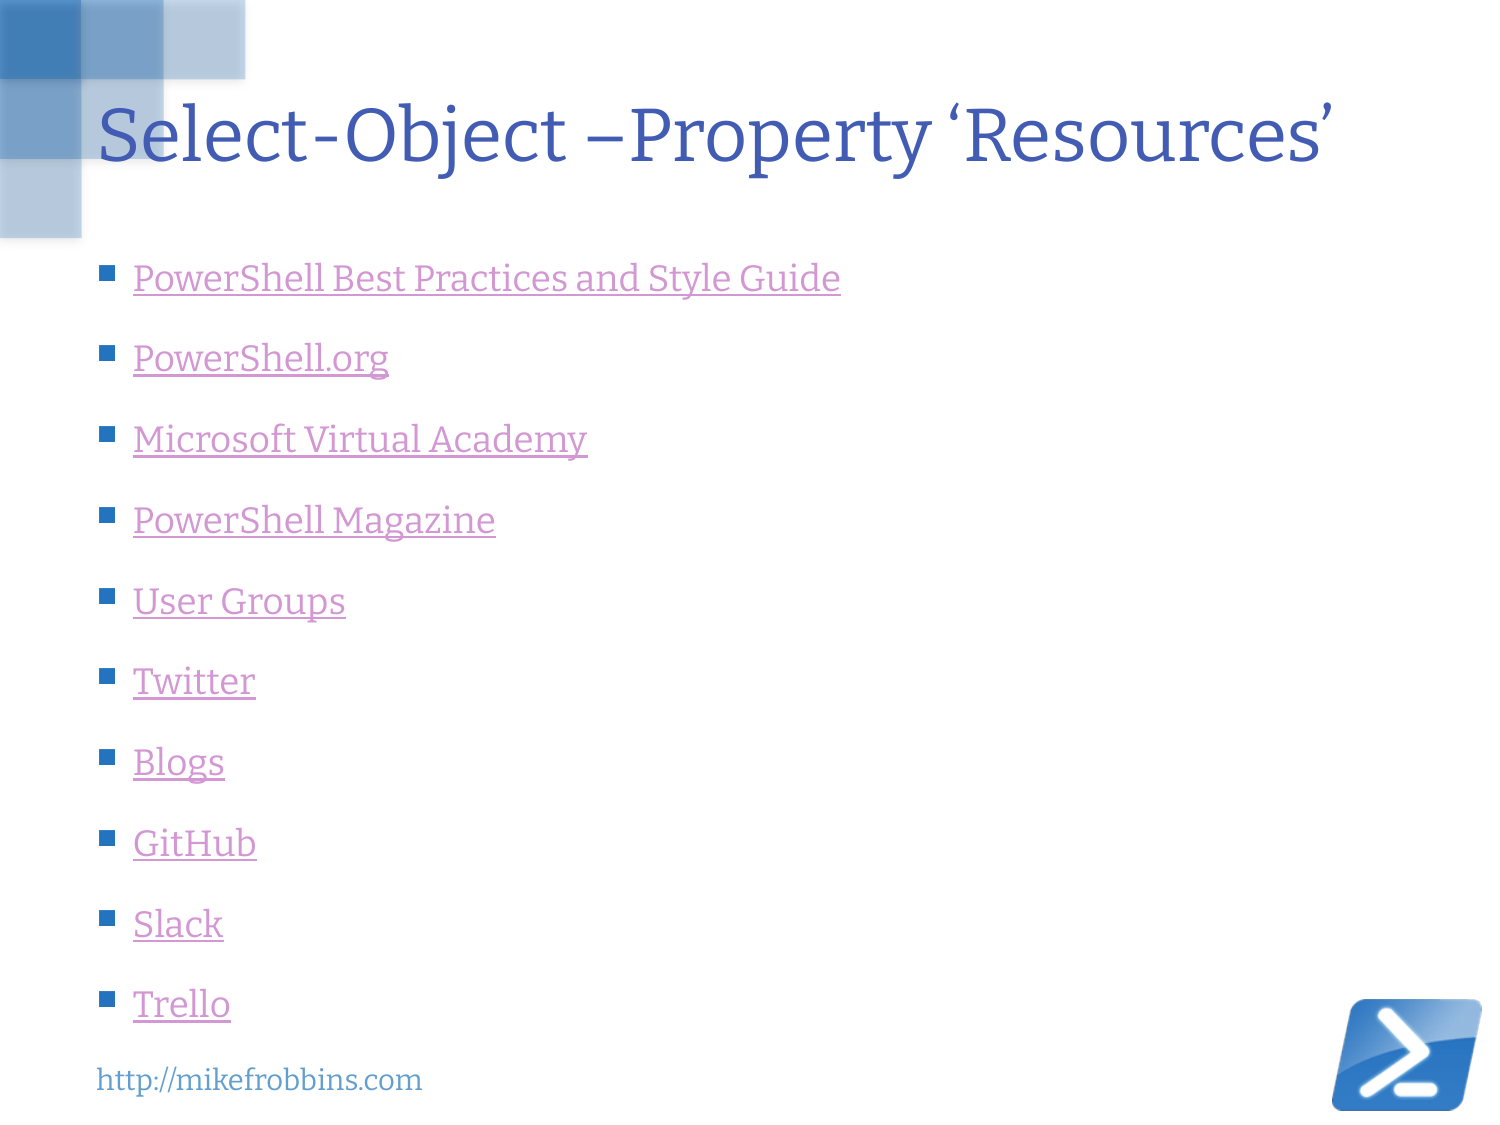

# Select-Object –Property ‘Resources’
PowerShell Best Practices and Style Guide
PowerShell.org
Microsoft Virtual Academy
PowerShell Magazine
User Groups
Twitter
Blogs
GitHub
Slack
Trello